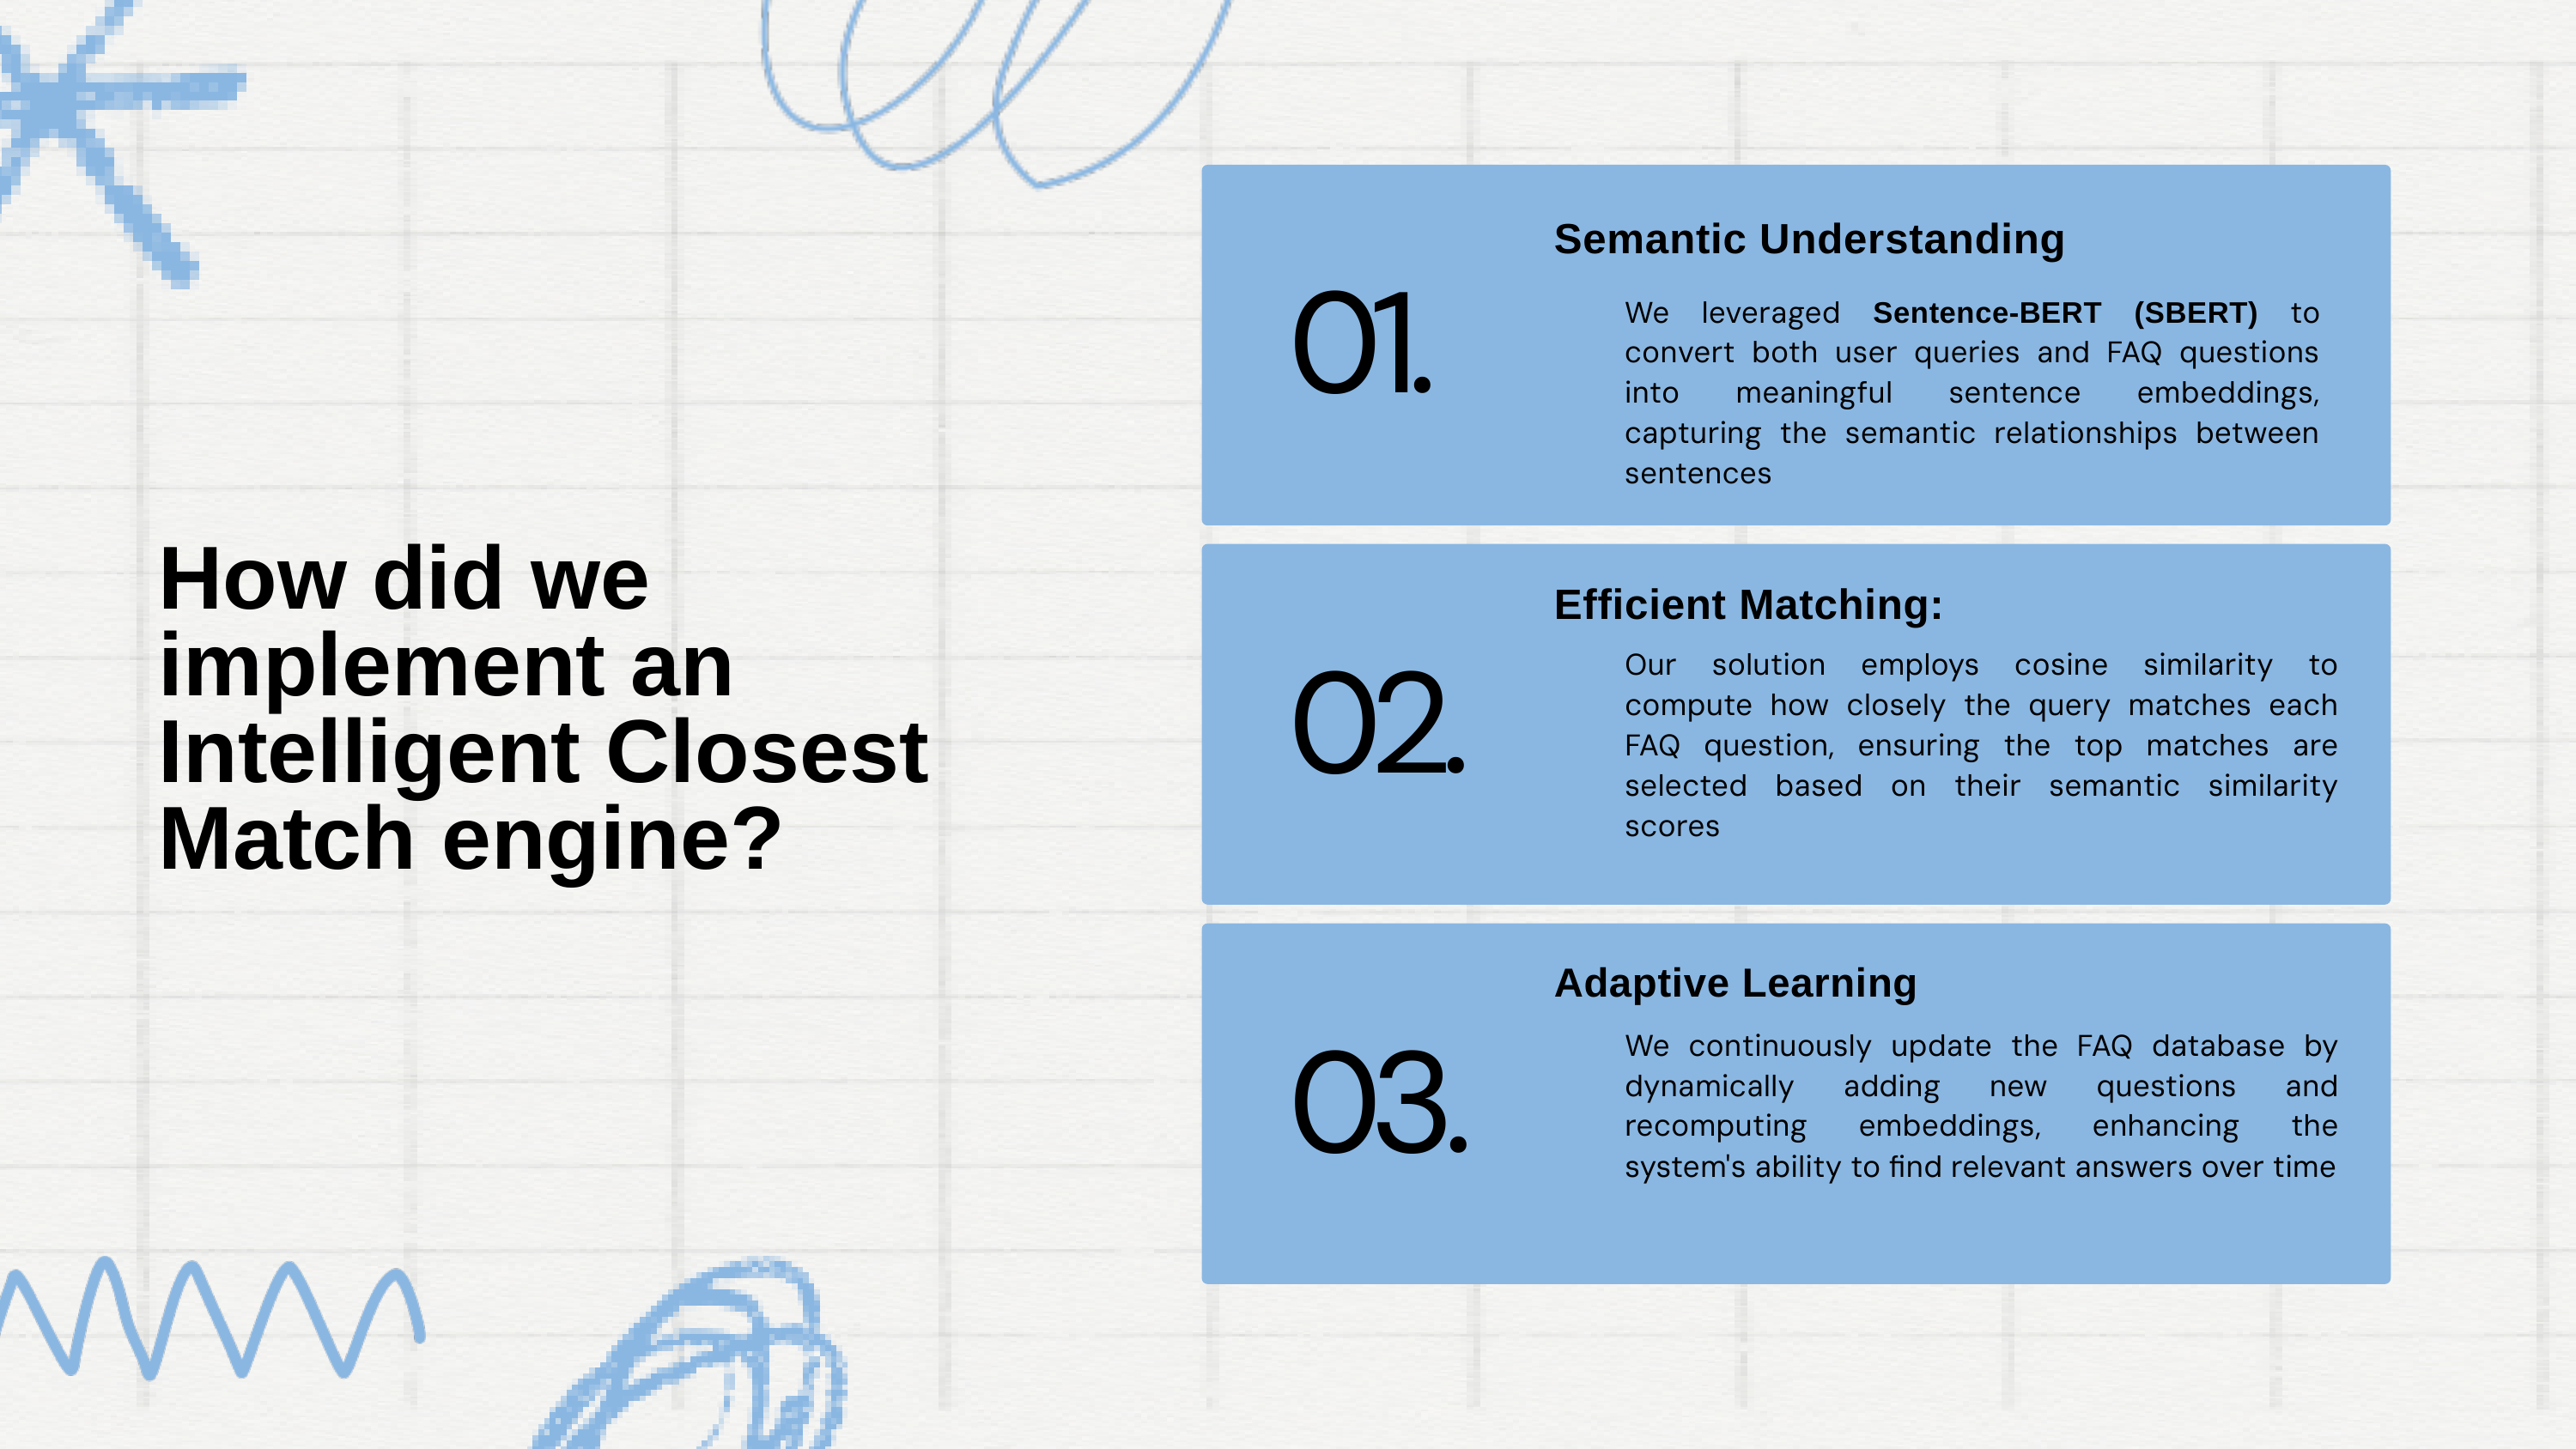

Semantic Understanding
01.
We leveraged Sentence-BERT (SBERT) to convert both user queries and FAQ questions into meaningful sentence embeddings, capturing the semantic relationships between sentences
How did we implement an Intelligent Closest
Match engine?

Efficient Matching:
Our solution employs cosine similarity to compute how closely the query matches each FAQ question, ensuring the top matches are selected based on their semantic similarity scores
02.

Adaptive Learning
We continuously update the FAQ database by dynamically adding new questions and recomputing embeddings, enhancing the system's ability to find relevant answers over time
03.